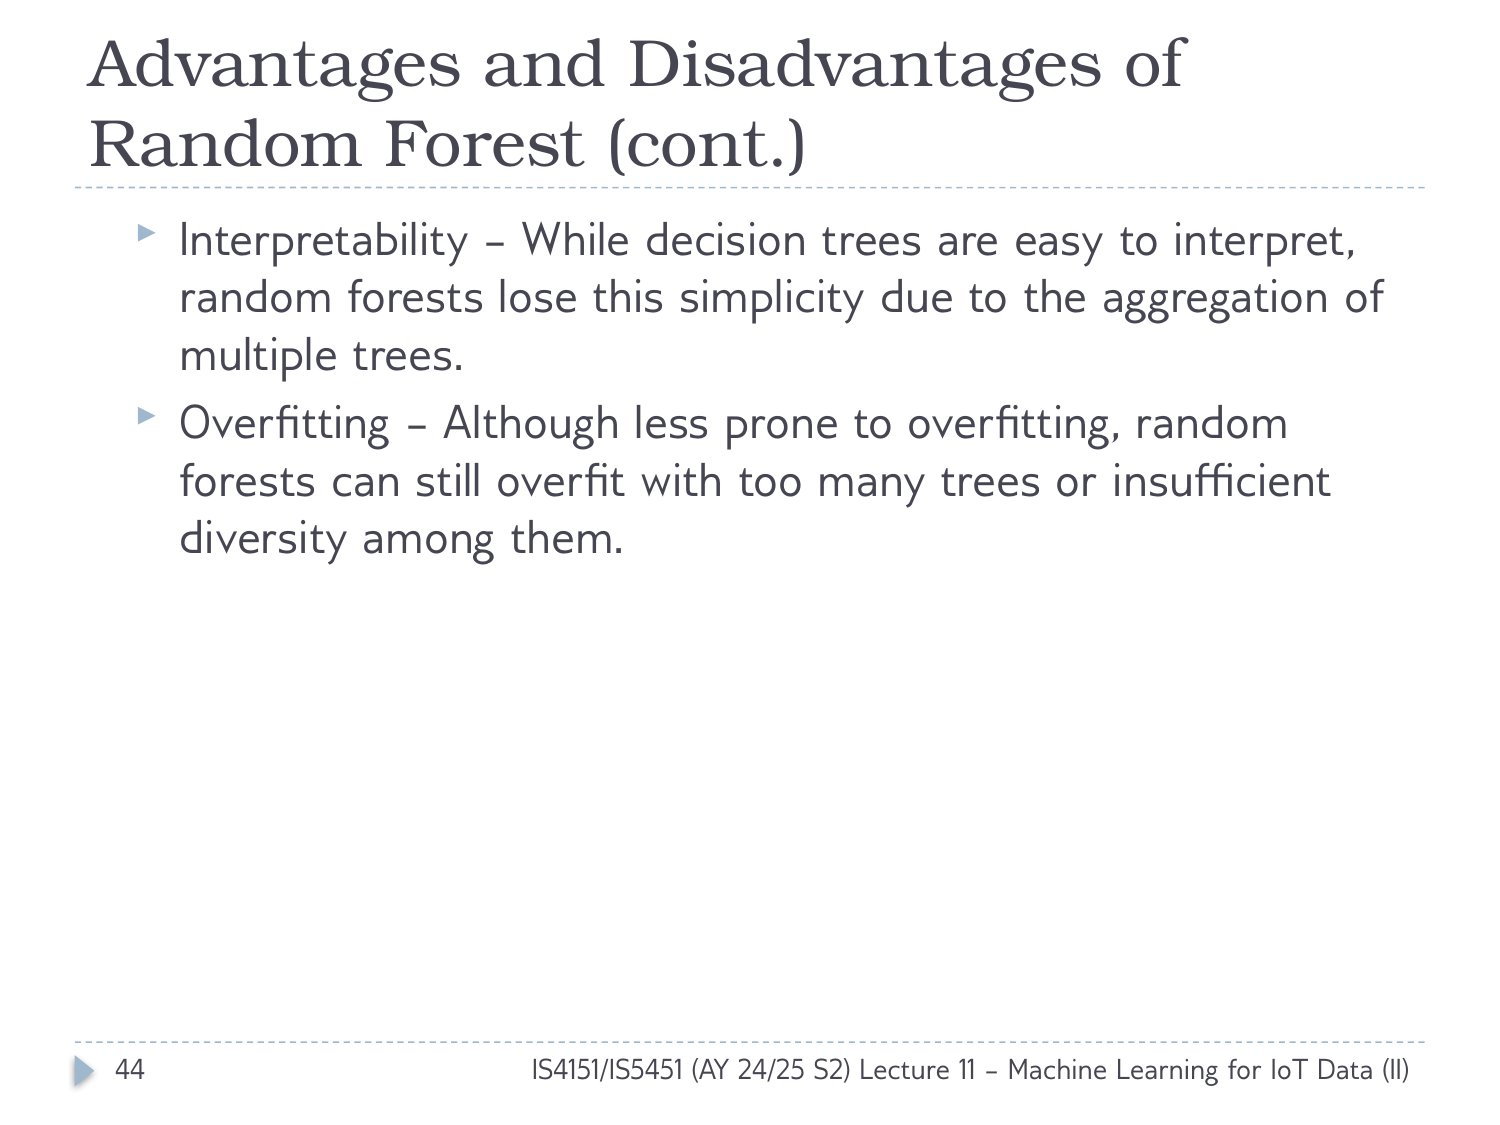

# Advantages and Disadvantages of Random Forest (cont.)
Interpretability – While decision trees are easy to interpret, random forests lose this simplicity due to the aggregation of multiple trees.
Overfitting – Although less prone to overfitting, random forests can still overfit with too many trees or insufficient diversity among them.
44
IS4151/IS5451 (AY 24/25 S2) Lecture 11 – Machine Learning for IoT Data (II)